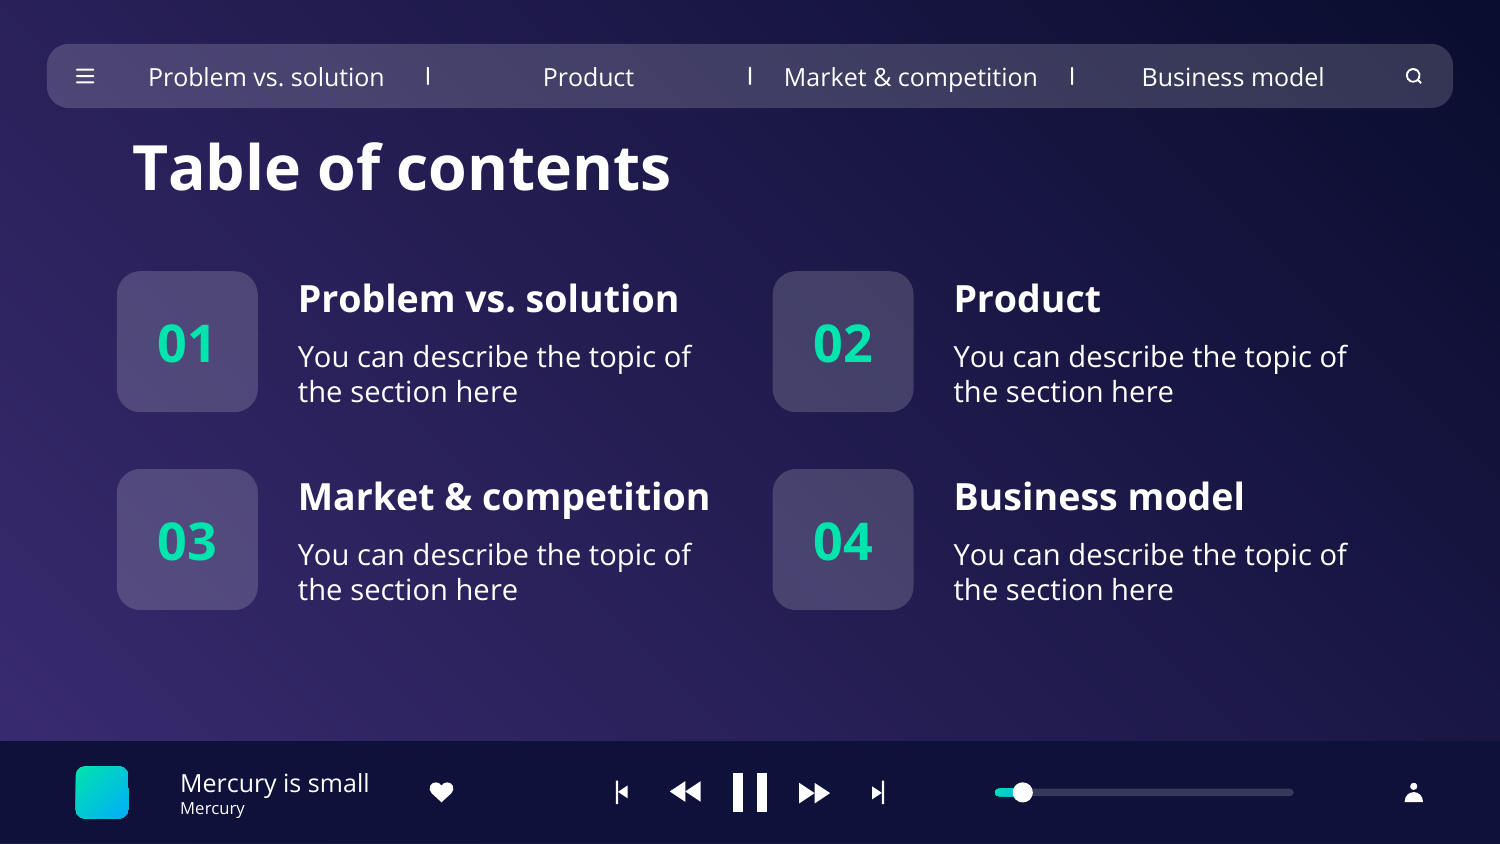

Problem vs. solution
Product
Market & competition
Business model
Table of contents

01
# Problem vs. solution

02
Product
You can describe the topic of the section here
You can describe the topic of the section here

03
Market & competition

04
Business model
You can describe the topic of the section here
You can describe the topic of the section here
Mercury is small
Mercury